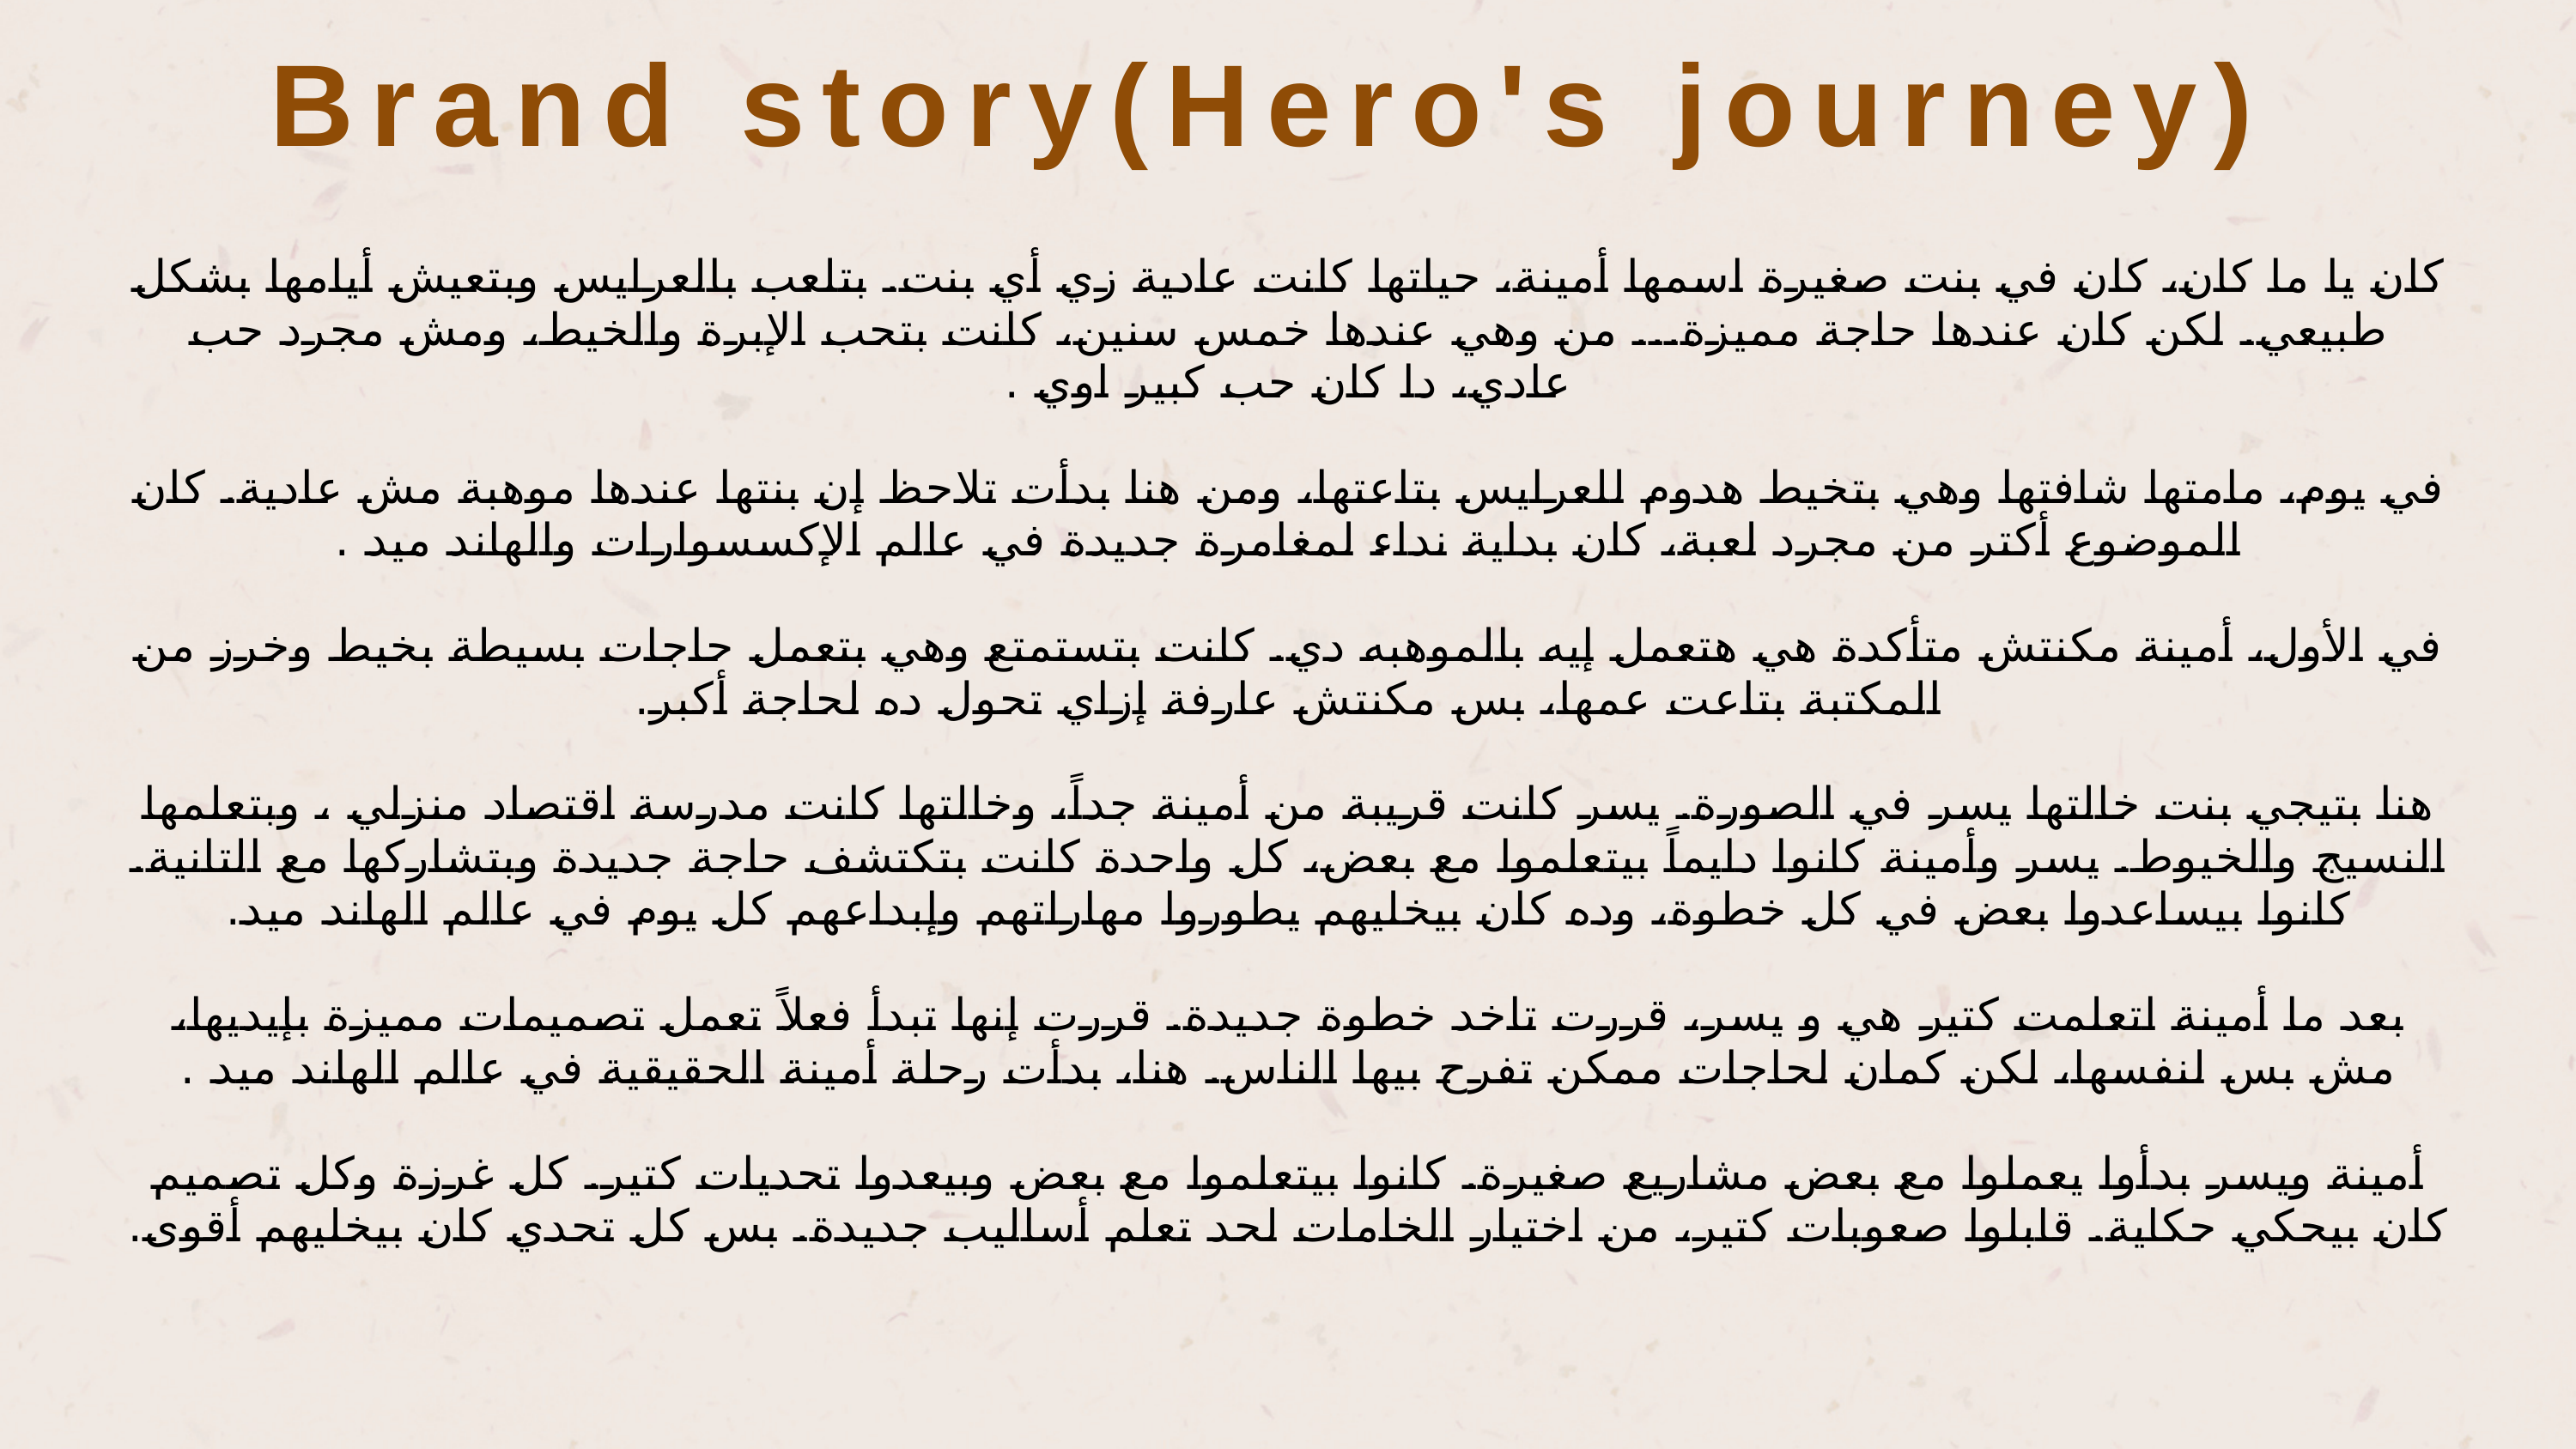

Brand story(Hero's journey)
كان يا ما كان، كان في بنت صغيرة اسمها أمينة، حياتها كانت عادية زي أي بنت. بتلعب بالعرايس وبتعيش أيامها بشكل طبيعي. لكن كان عندها حاجة مميزة... من وهي عندها خمس سنين، كانت بتحب الإبرة والخيط، ومش مجرد حب عادي، دا كان حب كبير اوي .

في يوم، مامتها شافتها وهي بتخيط هدوم للعرايس بتاعتها، ومن هنا بدأت تلاحظ إن بنتها عندها موهبة مش عادية. كان الموضوع أكتر من مجرد لعبة، كان بداية نداء لمغامرة جديدة في عالم الإكسسوارات والهاند ميد .

في الأول، أمينة مكنتش متأكدة هي هتعمل إيه بالموهبه دي. كانت بتستمتع وهي بتعمل حاجات بسيطة بخيط وخرز من المكتبة بتاعت عمها، بس مكنتش عارفة إزاي تحول ده لحاجة أكبر.

هنا بتيجي بنت خالتها يسر في الصورة. يسر كانت قريبة من أمينة جداً، وخالتها كانت مدرسة اقتصاد منزلي ، وبتعلمها النسيج والخيوط. يسر وأمينة كانوا دايماً بيتعلموا مع بعض، كل واحدة كانت بتكتشف حاجة جديدة وبتشاركها مع التانية. كانوا بيساعدوا بعض في كل خطوة، وده كان بيخليهم يطوروا مهاراتهم وإبداعهم كل يوم في عالم الهاند ميد.

بعد ما أمينة اتعلمت كتير هي و يسر، قررت تاخد خطوة جديدة. قررت إنها تبدأ فعلاً تعمل تصميمات مميزة بإيديها، مش بس لنفسها، لكن كمان لحاجات ممكن تفرح بيها الناس. هنا، بدأت رحلة أمينة الحقيقية في عالم الهاند ميد .

أمينة ويسر بدأوا يعملوا مع بعض مشاريع صغيرة. كانوا بيتعلموا مع بعض وبيعدوا تحديات كتير. كل غرزة وكل تصميم كان بيحكي حكاية. قابلوا صعوبات كتير، من اختيار الخامات لحد تعلم أساليب جديدة. بس كل تحدي كان بيخليهم أقوى.